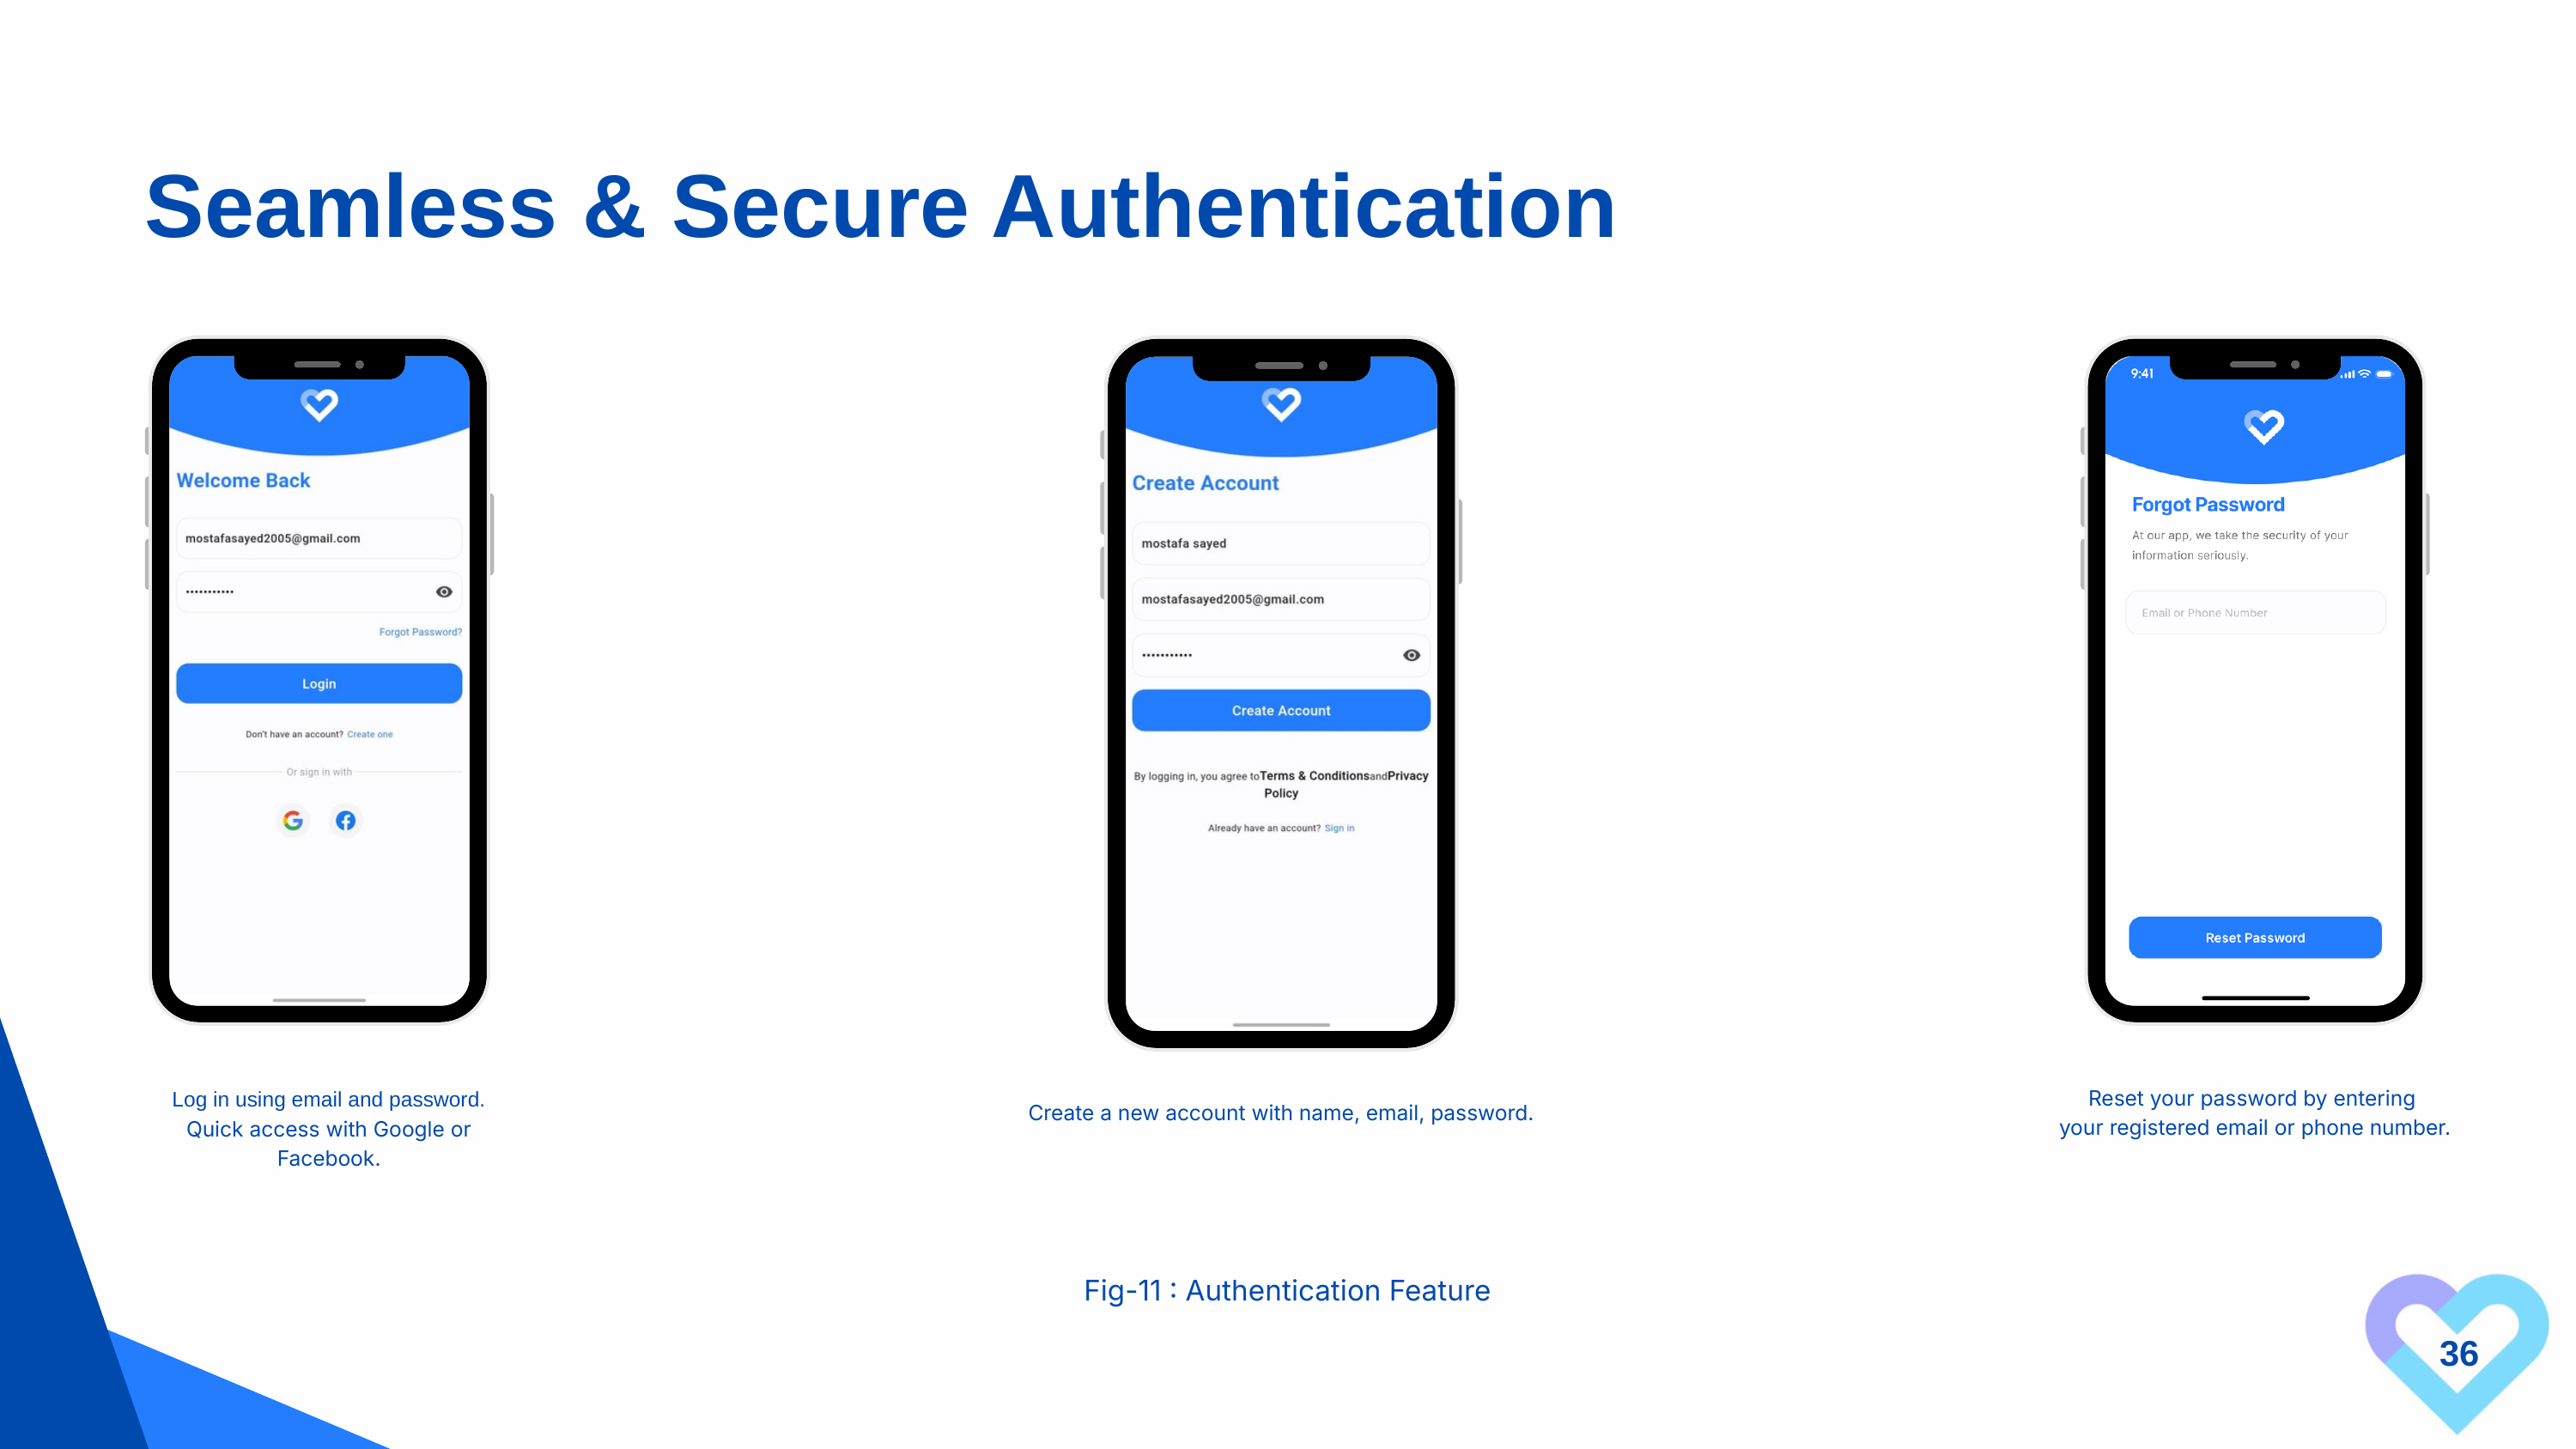

Seamless & Secure Authentication

Reset your password by entering
your registered email or phone number.
Log in using email and password.
Quick access with Google or Facebook.
Create a new account with name, email, password.

Fig-11 : Authentication Feature
36